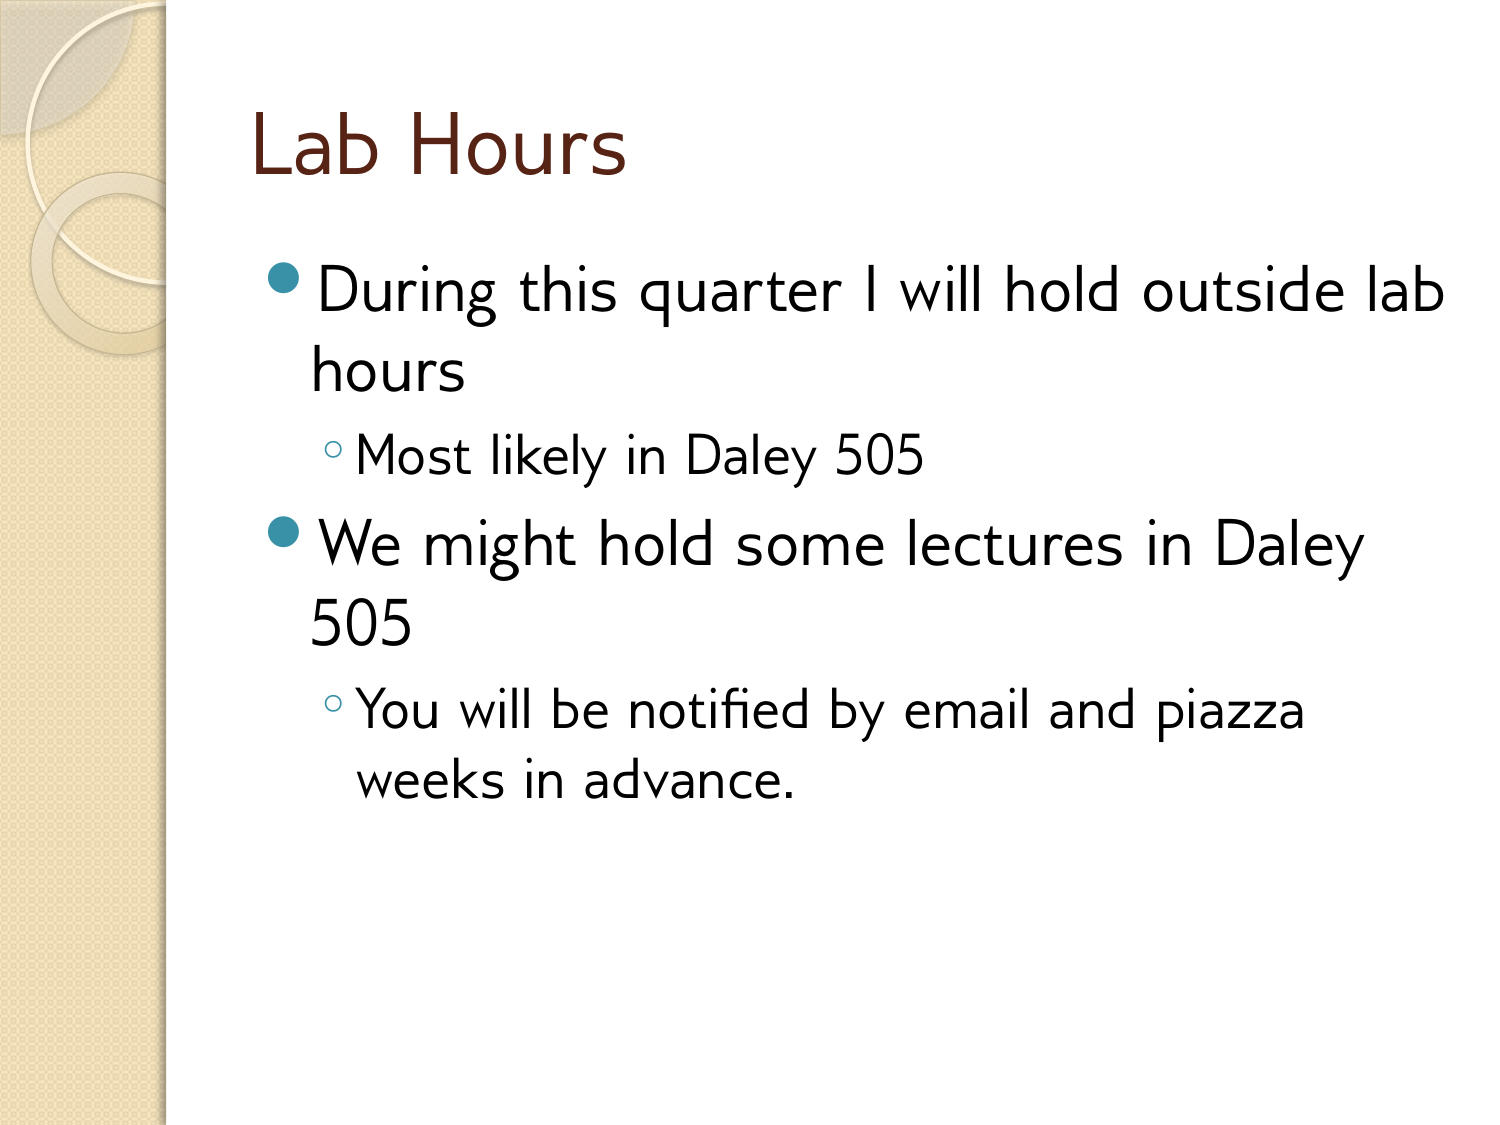

# Lab Hours
During this quarter I will hold outside lab hours
Most likely in Daley 505
We might hold some lectures in Daley 505
You will be notified by email and piazza weeks in advance.